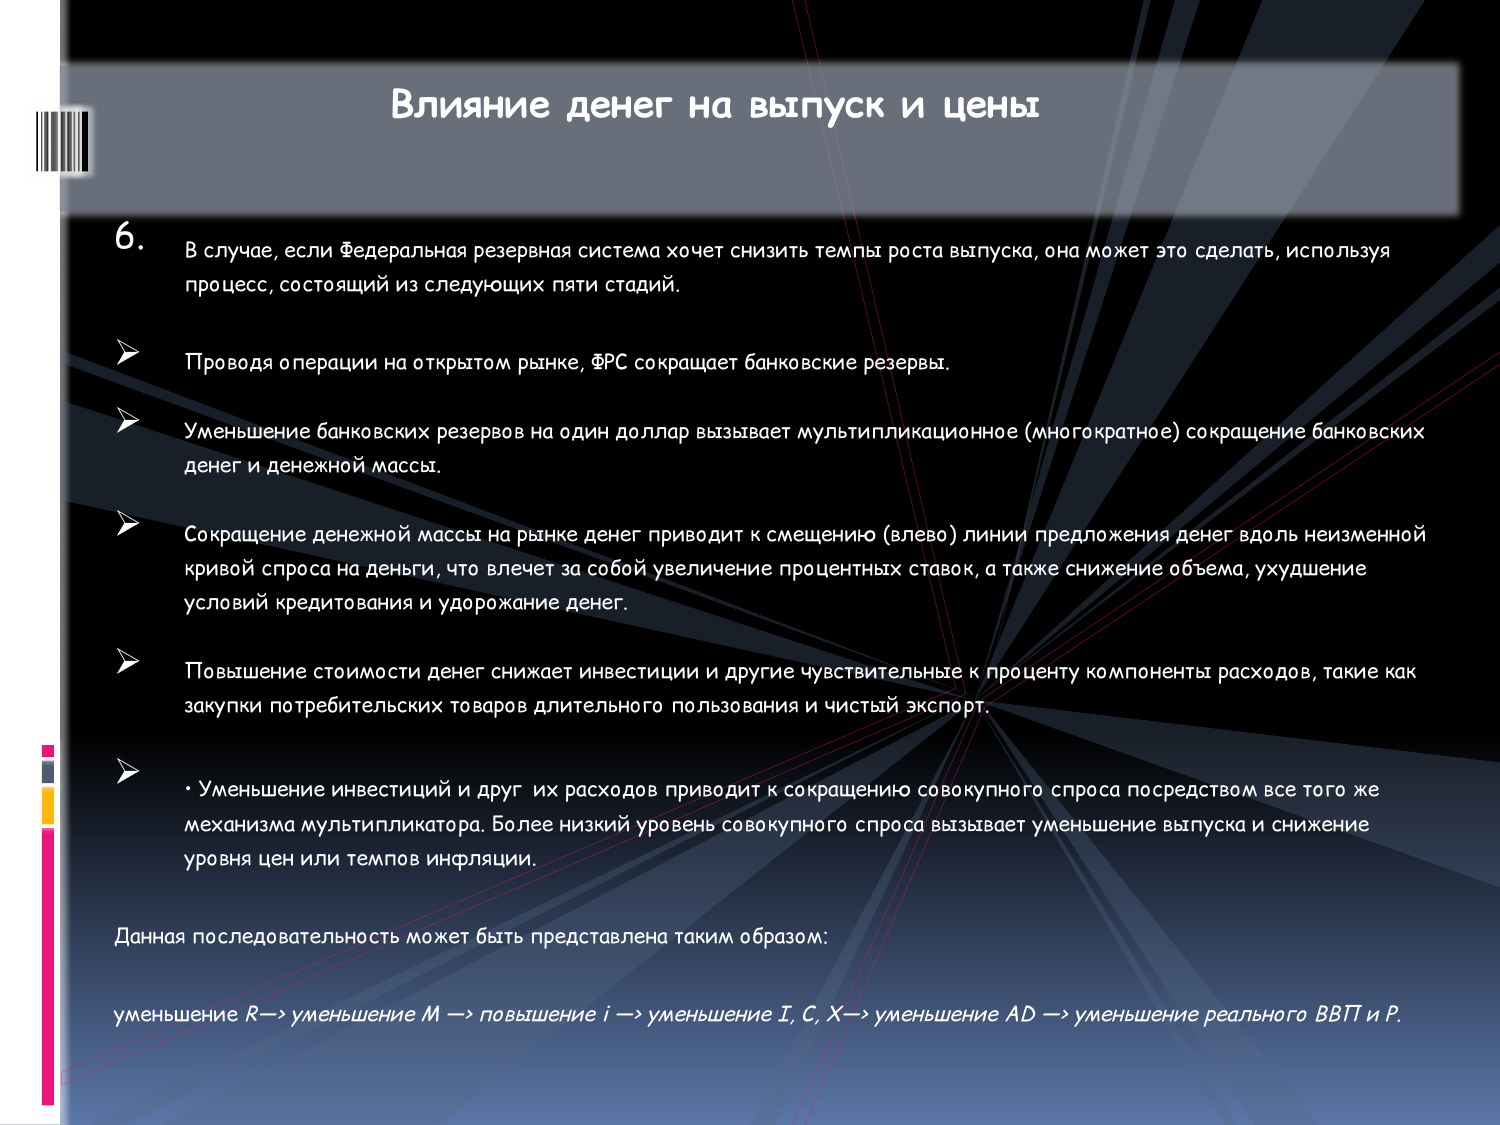

Влияние денег на выпуск и цены
В случае, если Федеральная резервная система хочет снизить темпы роста выпуска, она может это сделать, используя процесс, состоящий из следующих пяти стадий.

Проводя операции на открытом рынке, ФРС сокращает банковские резервы.

Уменьшение банковских резервов на один доллар вызывает мультипликационное (многократное) сокращение банковских денег и денежной массы.

Сокращение денежной массы на рынке денег приводит к смещению (влево) линии предложения денег вдоль неизменной кривой спроса на деньги, что влечет за собой увеличение процентных ставок, а также снижение объема, ухудшение условий кредитования и удорожание денег.

Повышение стоимости денег снижает инвестиции и другие чувствительные к проценту компоненты расходов, такие как закупки потребительских товаров длительного пользования и чистый экспорт.

• Уменьшение инвестиций и друг их расходов приводит к сокращению совокупного спроса посредством все того же механизма мультипликатора. Более низкий уровень совокупного спроса вызывает уменьшение выпуска и снижение уровня цен или темпов инфляции.

Данная последовательность может быть представлена таким образом:

уменьшение R—> уменьшение М —> повышение i —> уменьшение I, С, X—> уменьшение AD —> уменьшение реального ВВП и Р.